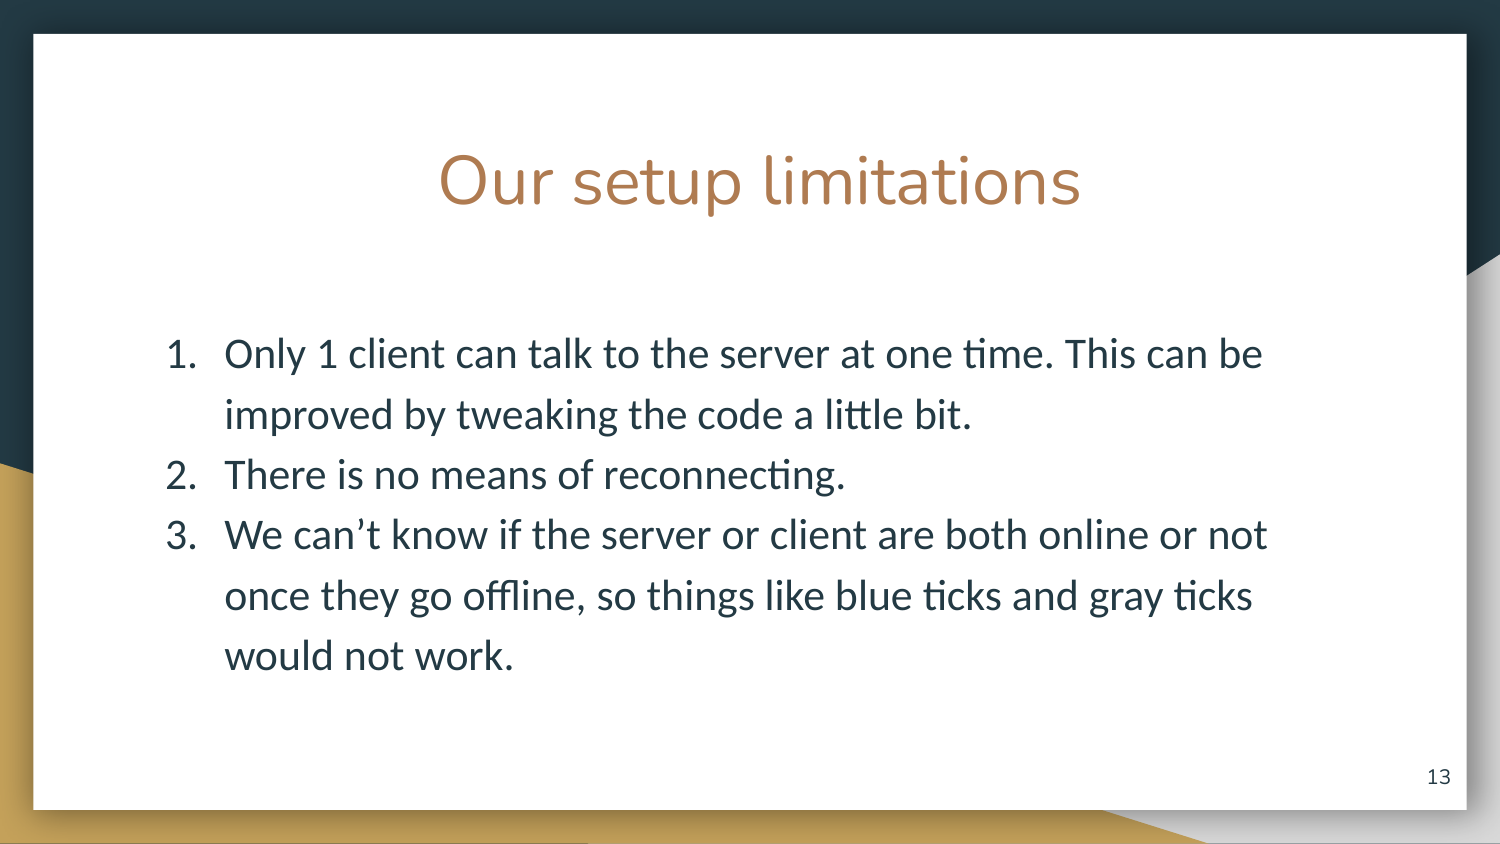

# Our setup limitations
Only 1 client can talk to the server at one time. This can be improved by tweaking the code a little bit.
There is no means of reconnecting.
We can’t know if the server or client are both online or not once they go offline, so things like blue ticks and gray ticks would not work.
13